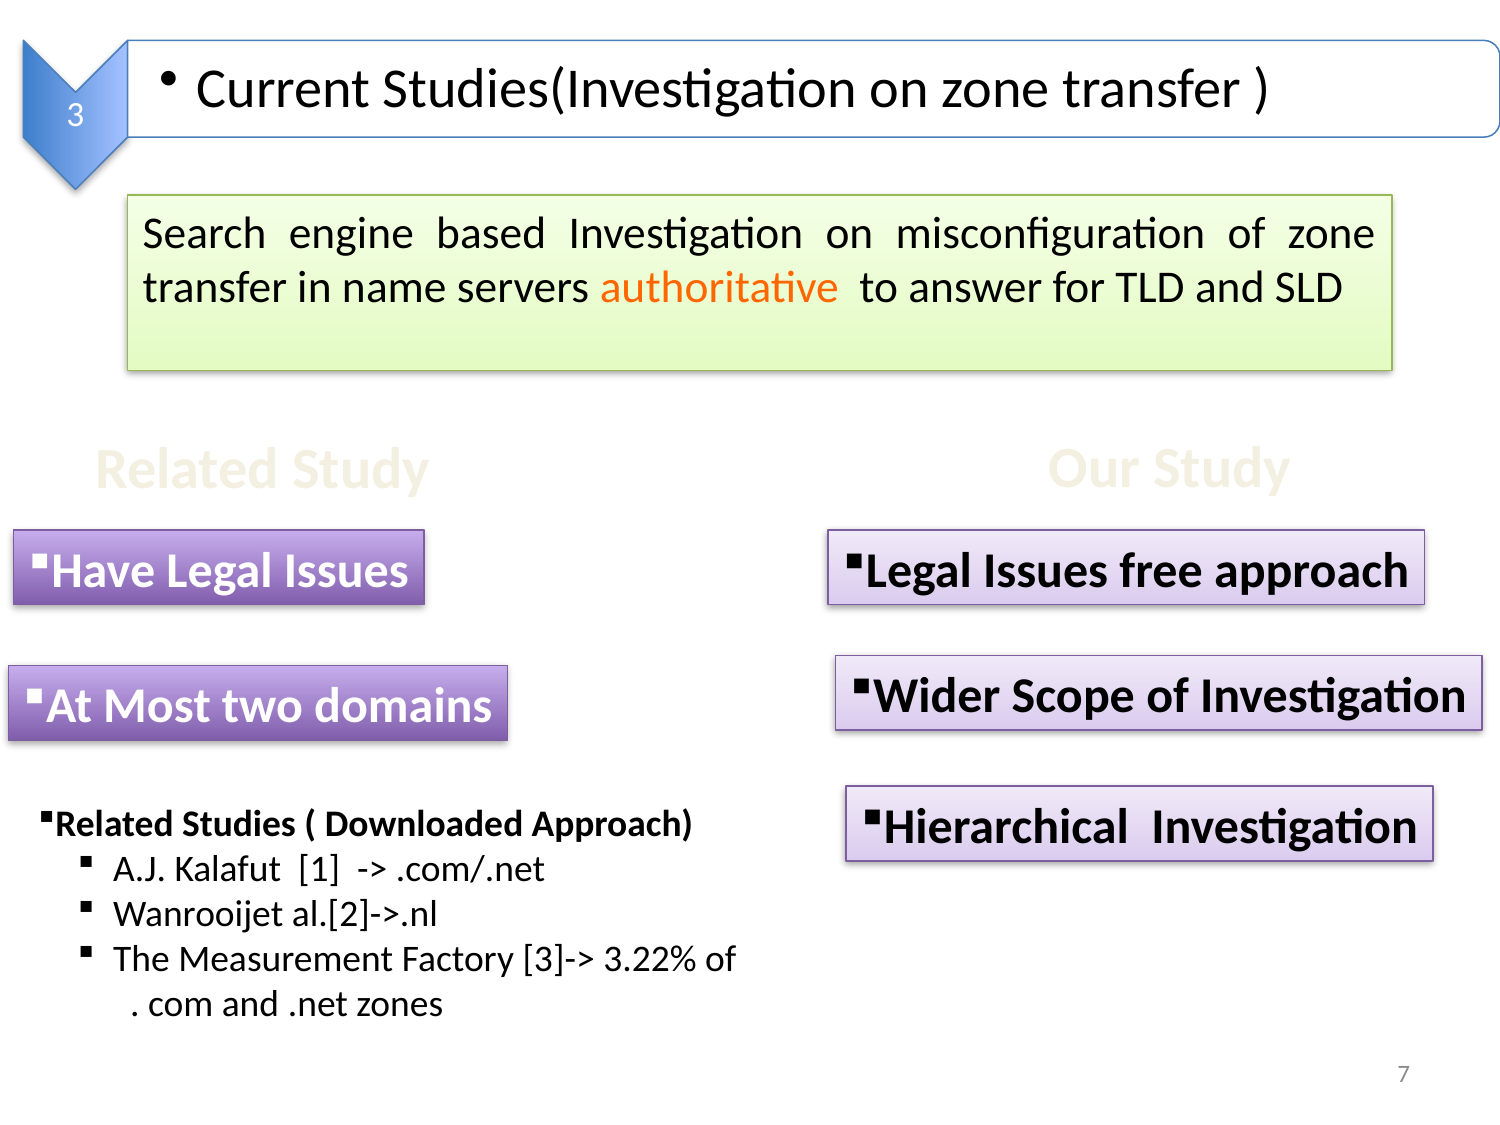

3

Current Studies(Investigation on zone transfer )
Search engine based Investigation on misconfiguration of zone transfer in name servers authoritative  to answer for TLD and SLD
Our Study
Related Study
Have Legal Issues
Legal Issues free approach
Wider Scope of Investigation
At Most two domains
Hierarchical  Investigation
Related Studies ( Downloaded Approach)
A.J. Kalafut  [1]  -> .com/.net
Wanrooijet al.[2]->.nl
The Measurement Factory [3]-> 3.22% of
  . com and .net zones
7